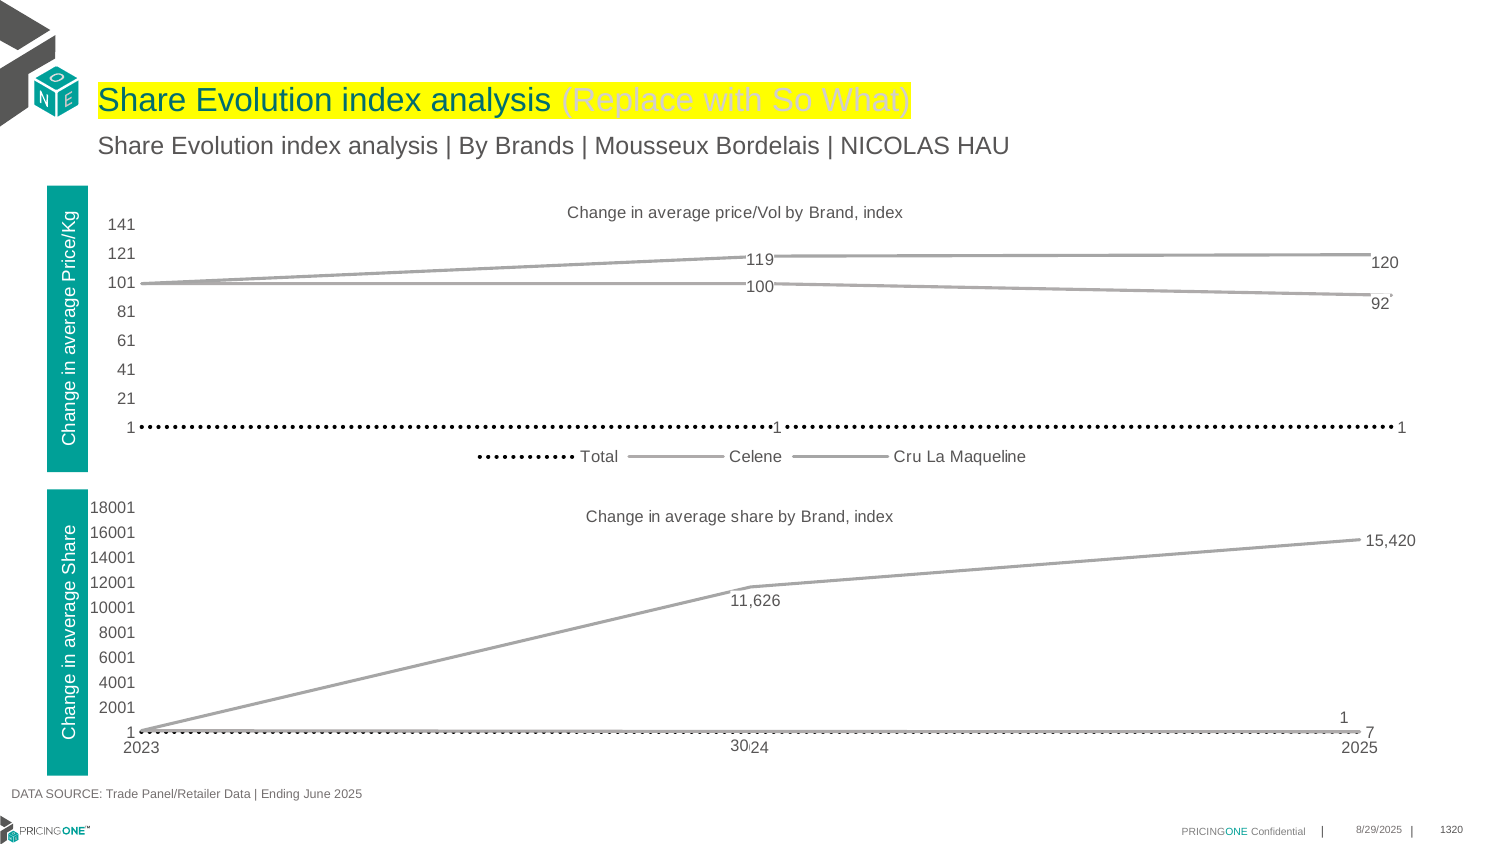

# Share Evolution index analysis (Replace with So What)
Share Evolution index analysis | By Brands | Mousseux Bordelais | NICOLAS HAU

### Chart: Change in average price/Vol by Brand, index

| Category | Total | Celene | Cru La Maqueline |
|---|---|---|---|
| 2023 | 1.0 | 100.0 | 100.0 |
| 2024 | 1.0778225386629932 | 100.0 | 119.0 |
| 2025 | 1.0998870744267626 | 92.0 | 120.0 |
Change in average Price/Kg

### Chart: Change in average share by Brand, index

| Category | Total | Celene | Cru La Maqueline |
|---|---|---|---|
| 2023 | 1.0 | 100.0 | 100.0 |
| 2024 | 1.0 | 30.0 | 11626.0 |
| 2025 | 1.0 | 7.0 | 15420.0 |
Change in average Share
DATA SOURCE: Trade Panel/Retailer Data | Ending June 2025

8/29/2025
1320